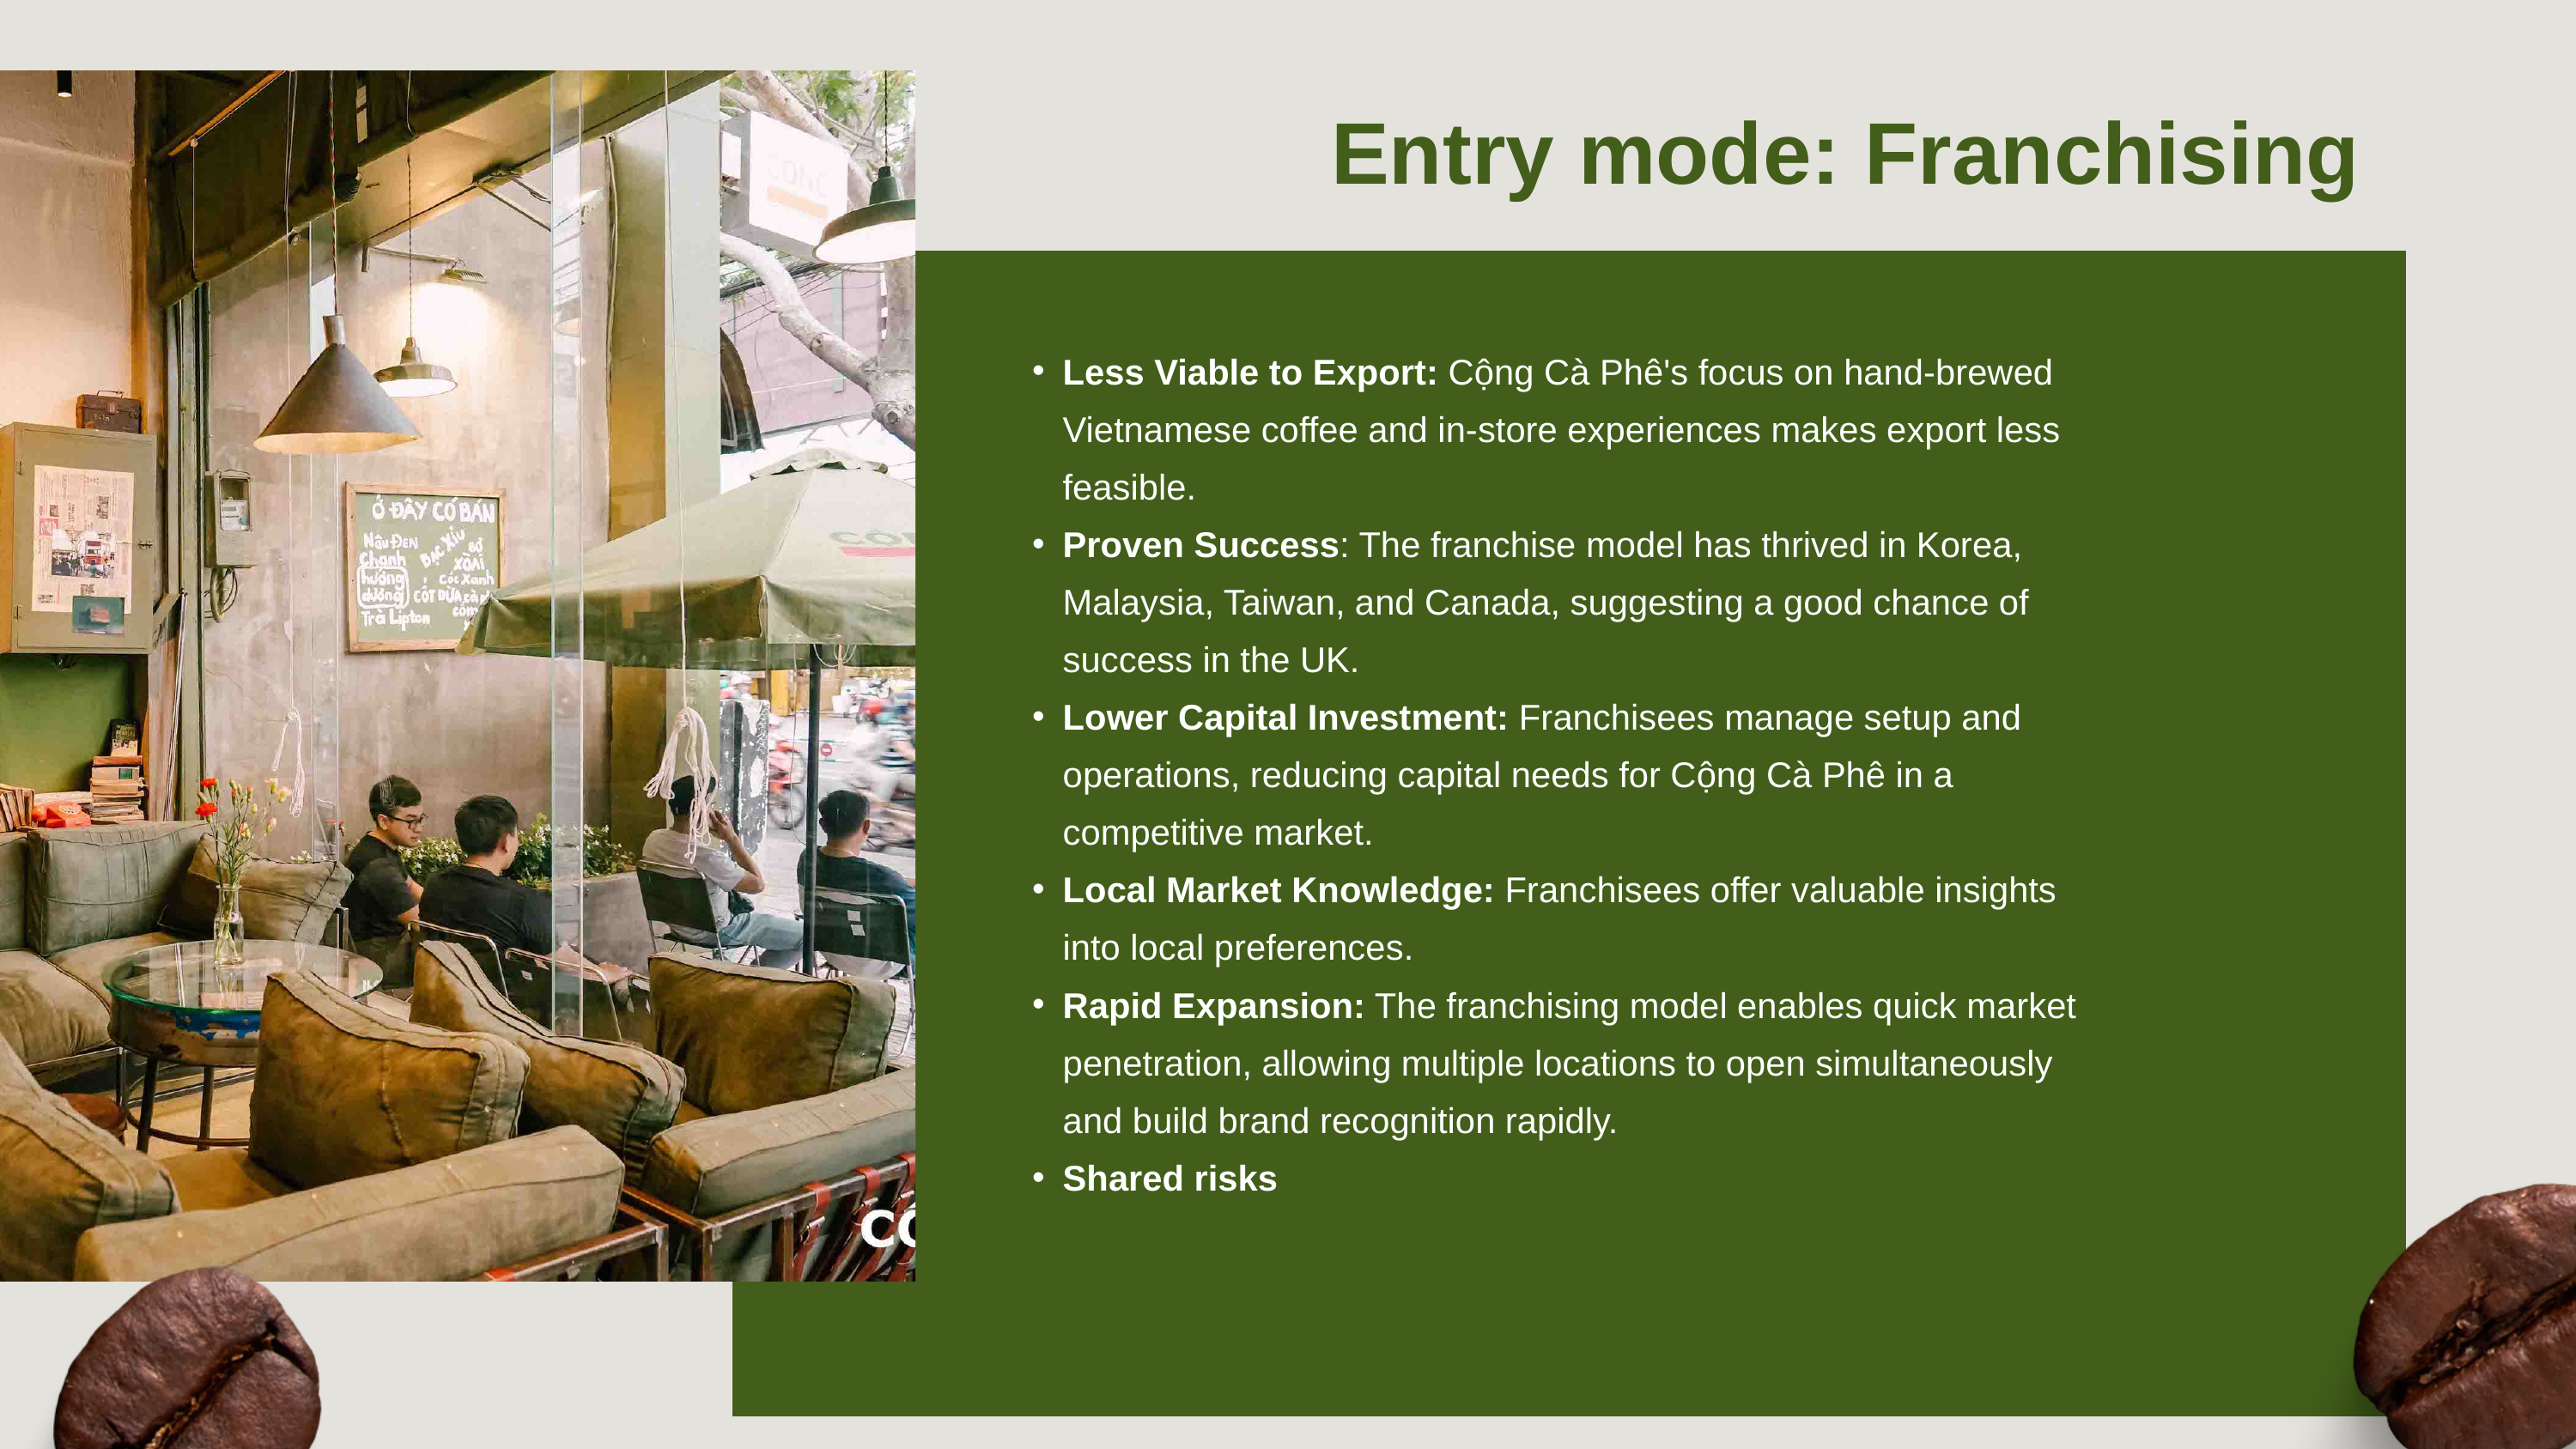

Entry mode: Franchising

Less Viable to Export: Cộng Cà Phê's focus on hand-brewed Vietnamese coffee and in-store experiences makes export less feasible.
Proven Success: The franchise model has thrived in Korea, Malaysia, Taiwan, and Canada, suggesting a good chance of success in the UK.
Lower Capital Investment: Franchisees manage setup and operations, reducing capital needs for Cộng Cà Phê in a competitive market.
Local Market Knowledge: Franchisees offer valuable insights into local preferences.
Rapid Expansion: The franchising model enables quick market penetration, allowing multiple locations to open simultaneously and build brand recognition rapidly.
Shared risks